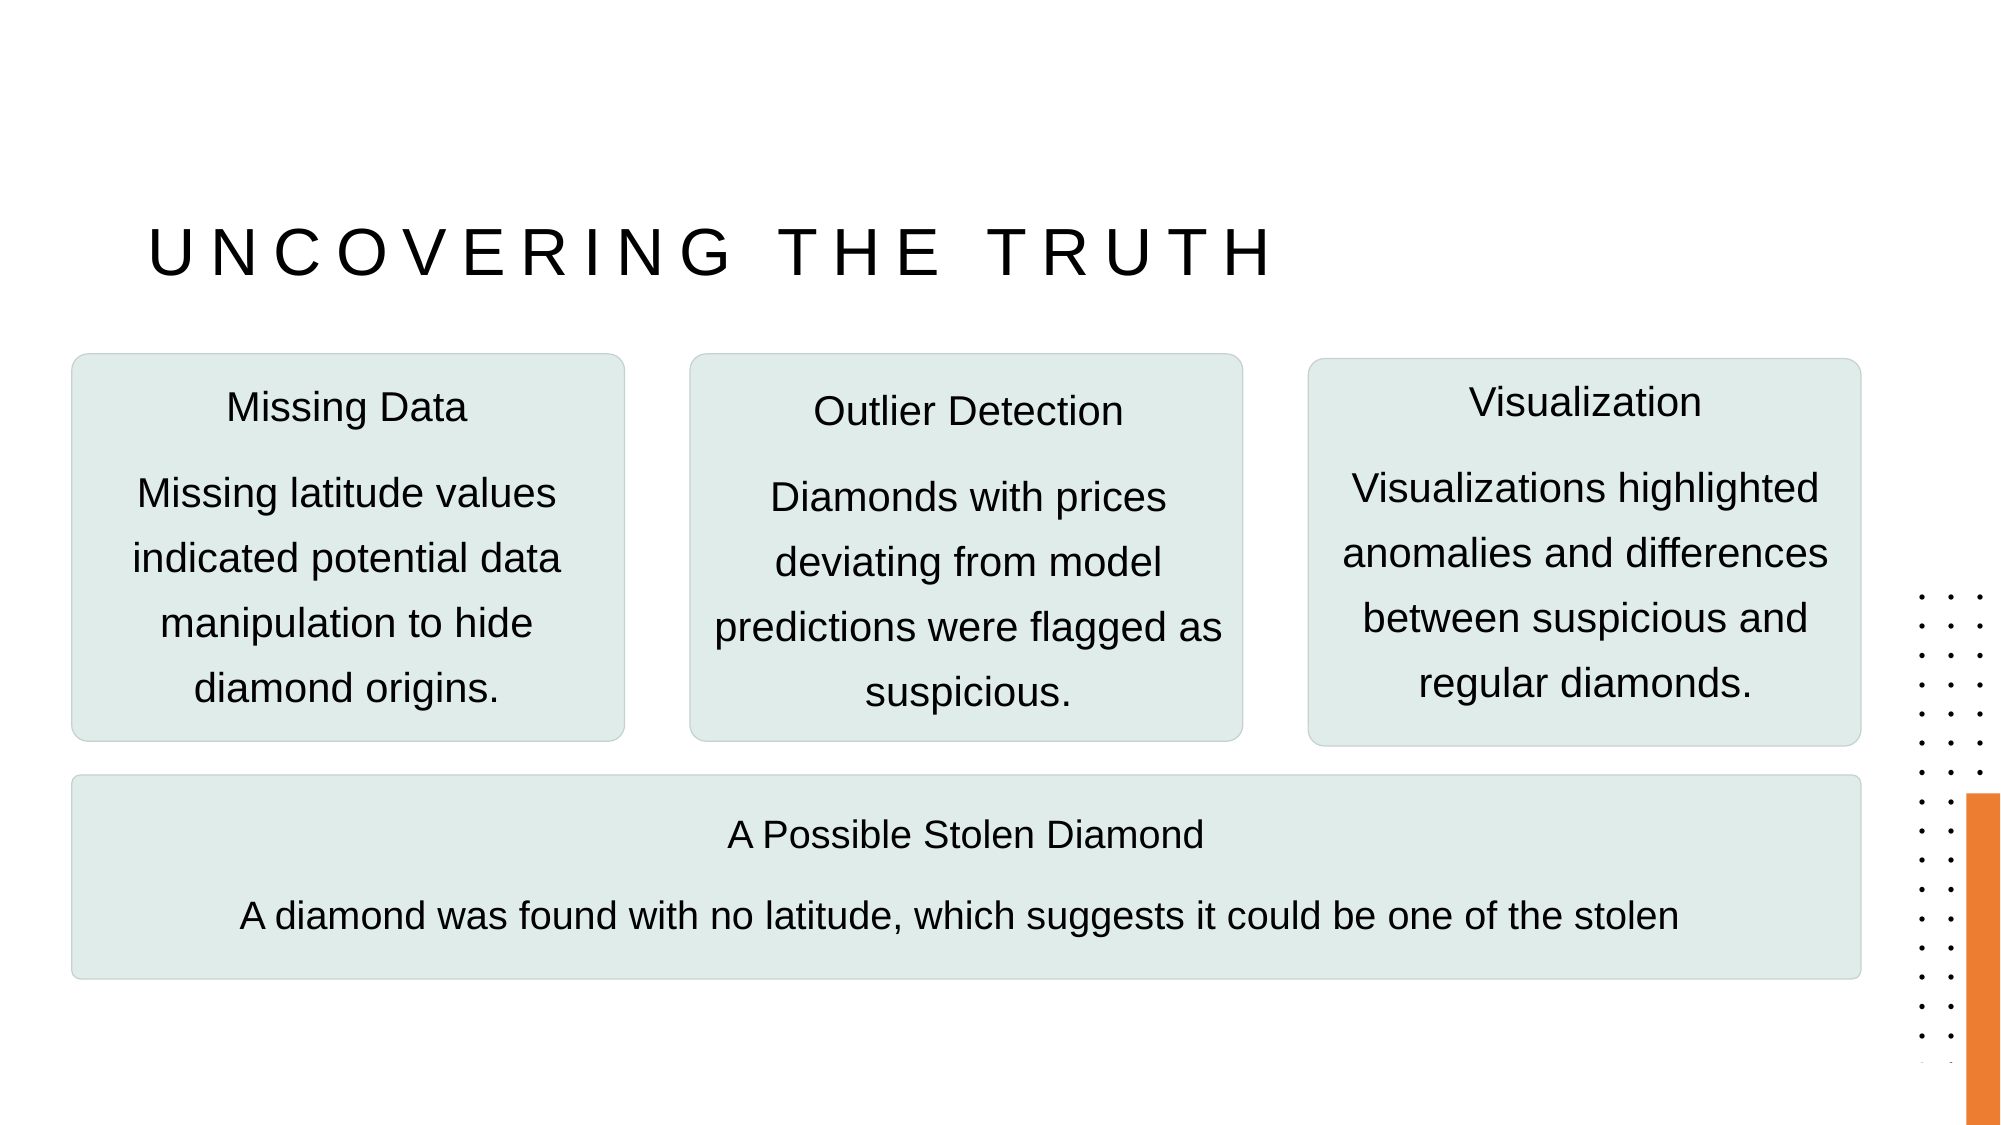

# UNCOVERING THE TRUTH
Visualization
Visualizations highlighted anomalies and differences between suspicious and regular diamonds.

Missing Data
Missing latitude values indicated potential data manipulation to hide diamond origins.

Outlier Detection
Diamonds with prices deviating from model predictions were flagged as suspicious.

A Possible Stolen Diamond
A diamond was found with no latitude, which suggests it could be one of the stolen